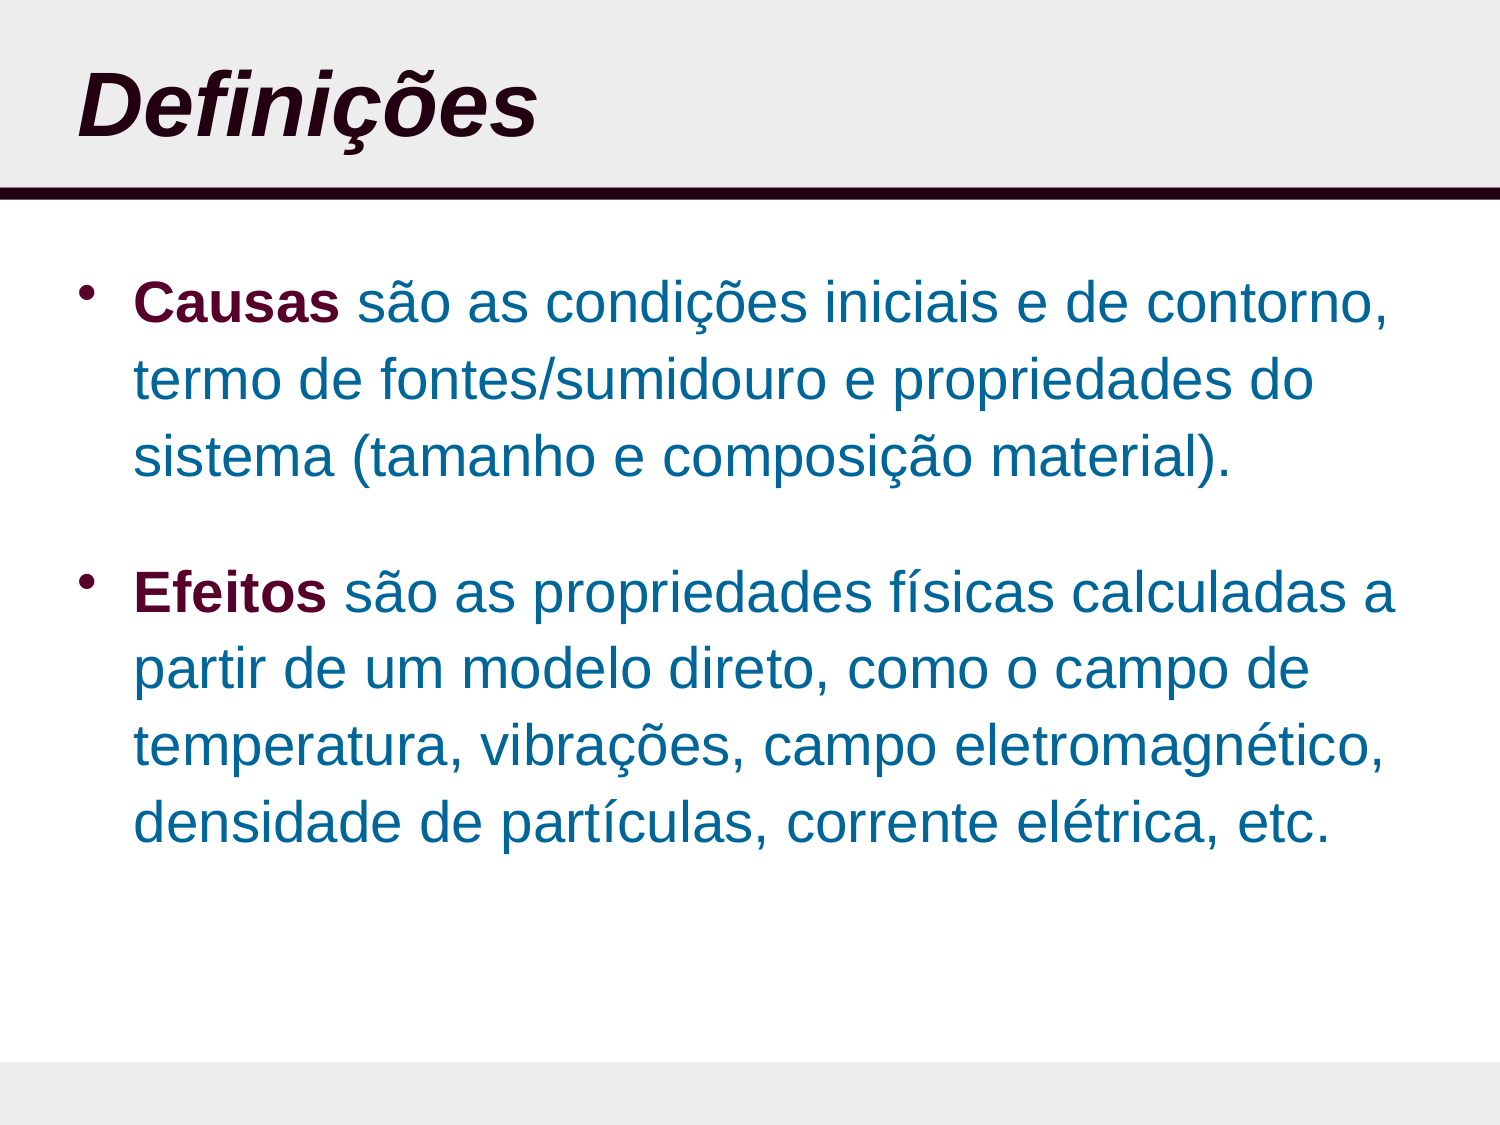

# Definições
Causas são as condições iniciais e de contorno, termo de fontes/sumidouro e propriedades do sistema (tamanho e composição material).
Efeitos são as propriedades físicas calculadas a partir de um modelo direto, como o campo de temperatura, vibrações, campo eletromagnético, densidade de partículas, corrente elétrica, etc.